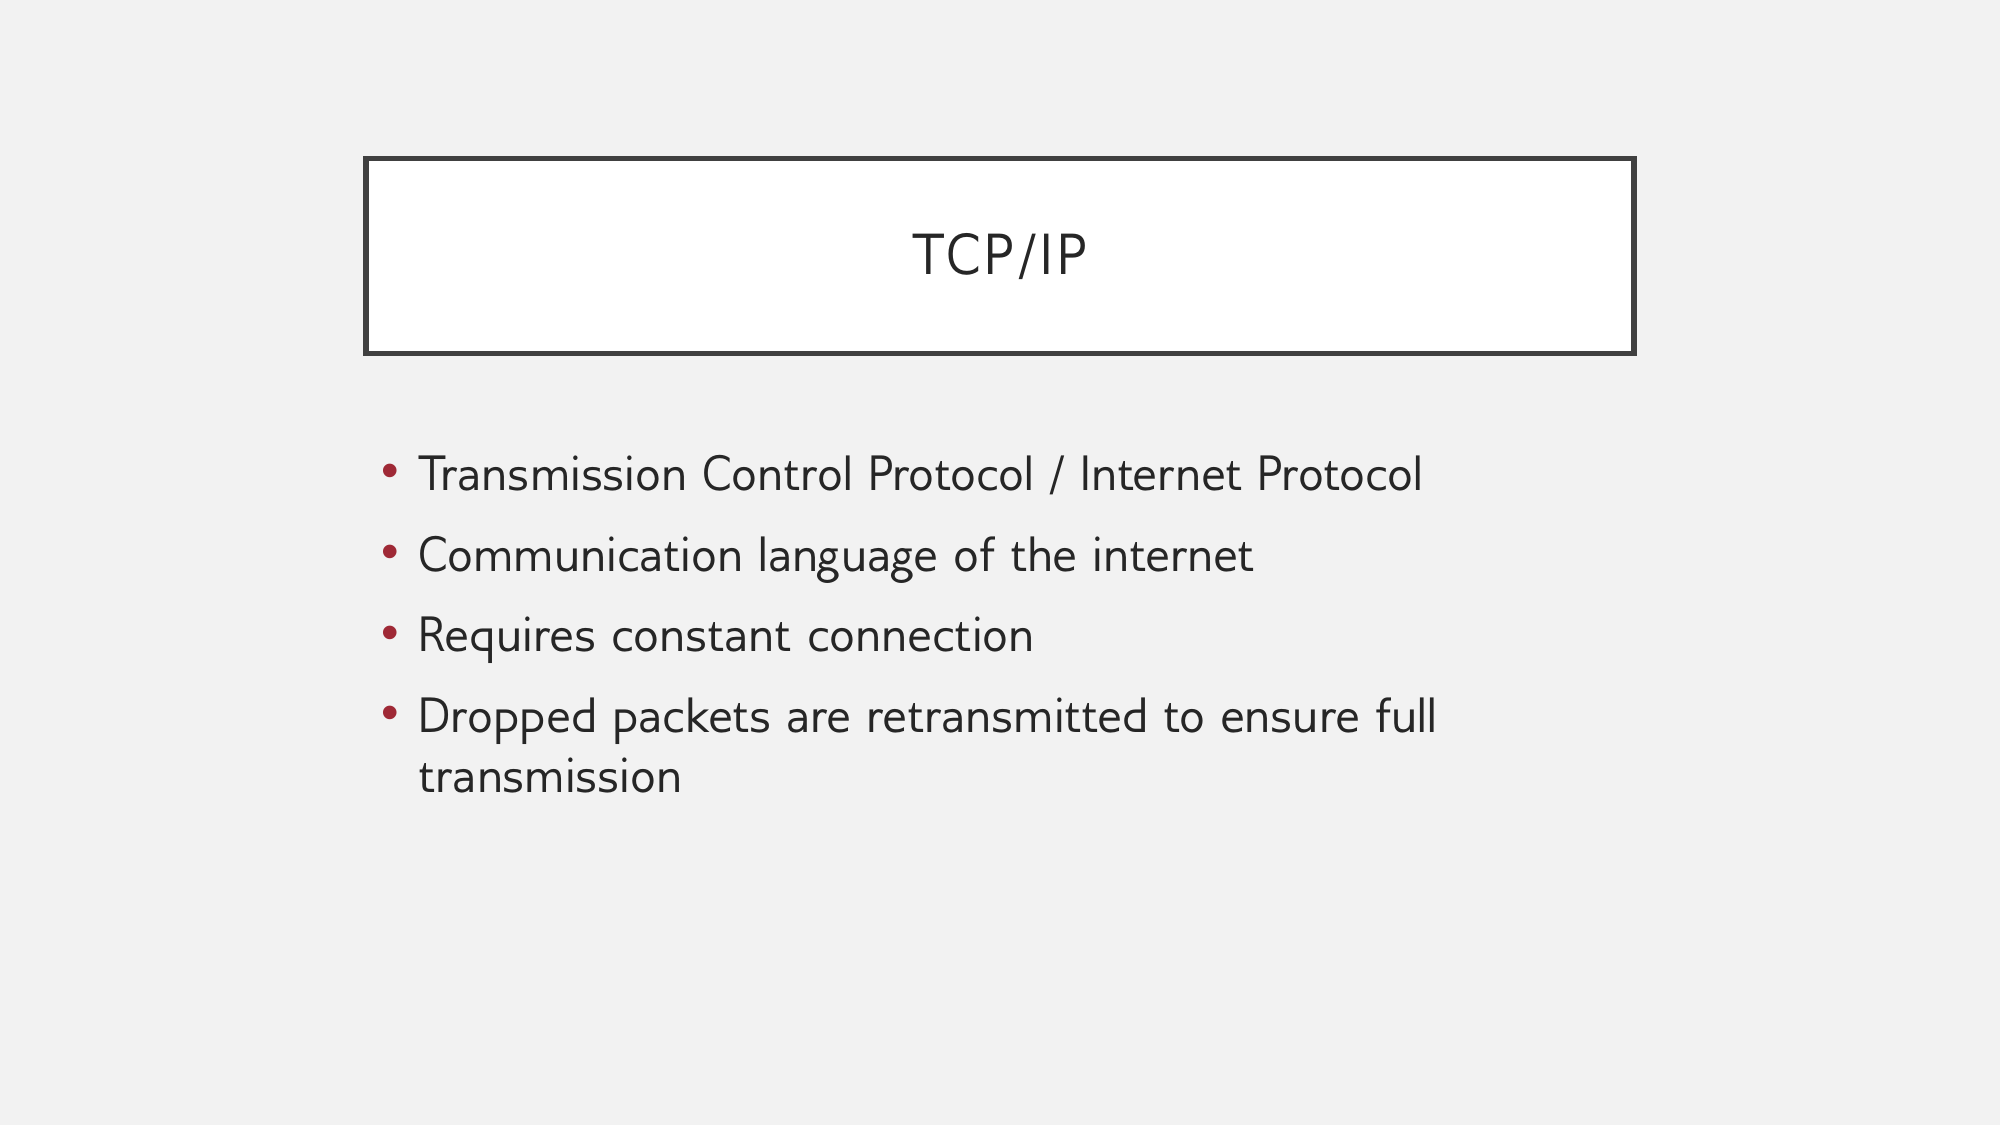

# Tcp/ip
Transmission Control Protocol / Internet Protocol
Communication language of the internet
Requires constant connection
Dropped packets are retransmitted to ensure full transmission